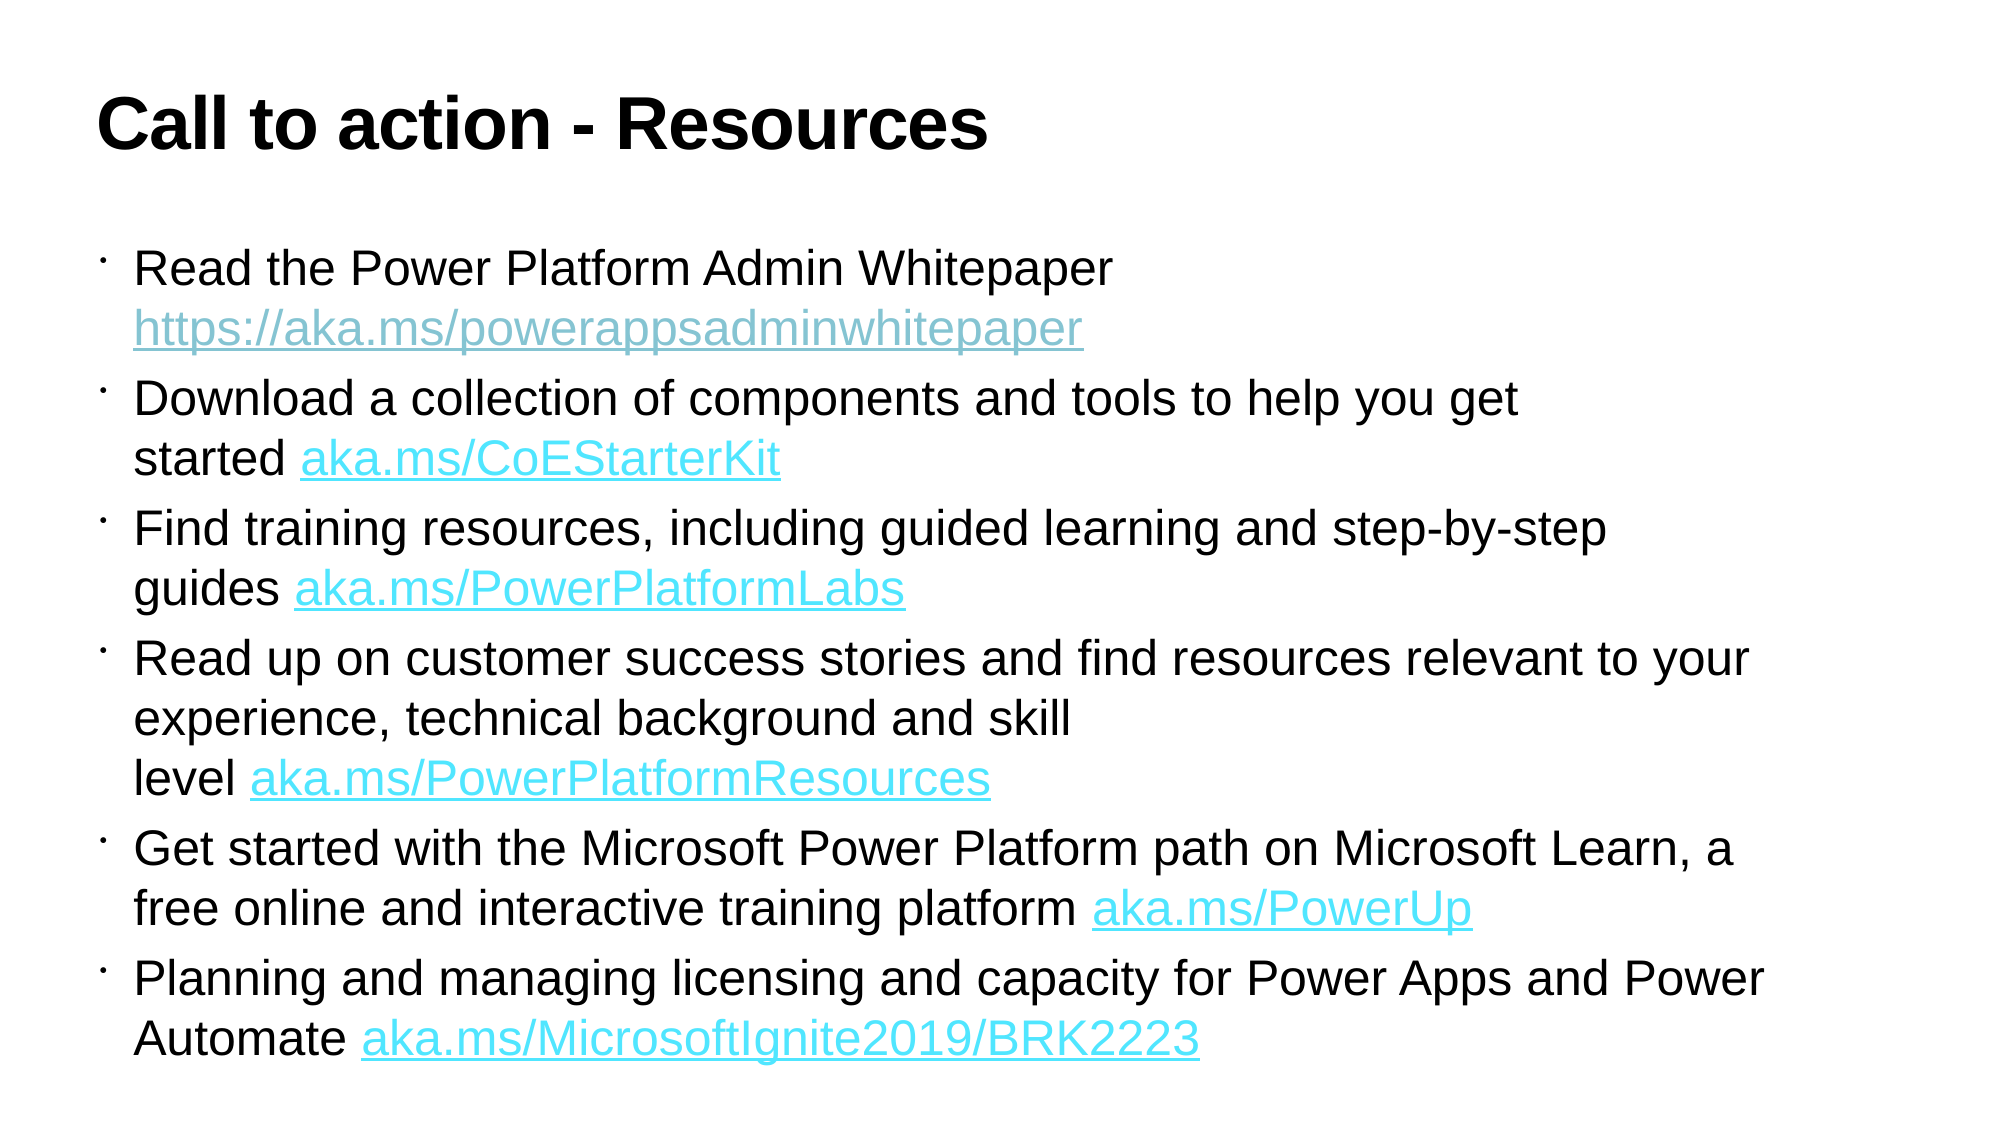

# Call to action - Resources
Read the Power Platform Admin Whitepaper https://aka.ms/powerappsadminwhitepaper
Download a collection of components and tools to help you get started aka.ms/CoEStarterKit​
Find training resources, including guided learning and step-by-step guides aka.ms/PowerPlatformLabs​
Read up on customer success stories and find resources relevant to your experience, technical background and skill level aka.ms/PowerPlatformResources​
Get started with the Microsoft Power Platform path on Microsoft Learn, a free online and interactive training platform aka.ms/PowerUp​
Planning and managing licensing and capacity for Power Apps and Power Automate aka.ms/MicrosoftIgnite2019/BRK2223